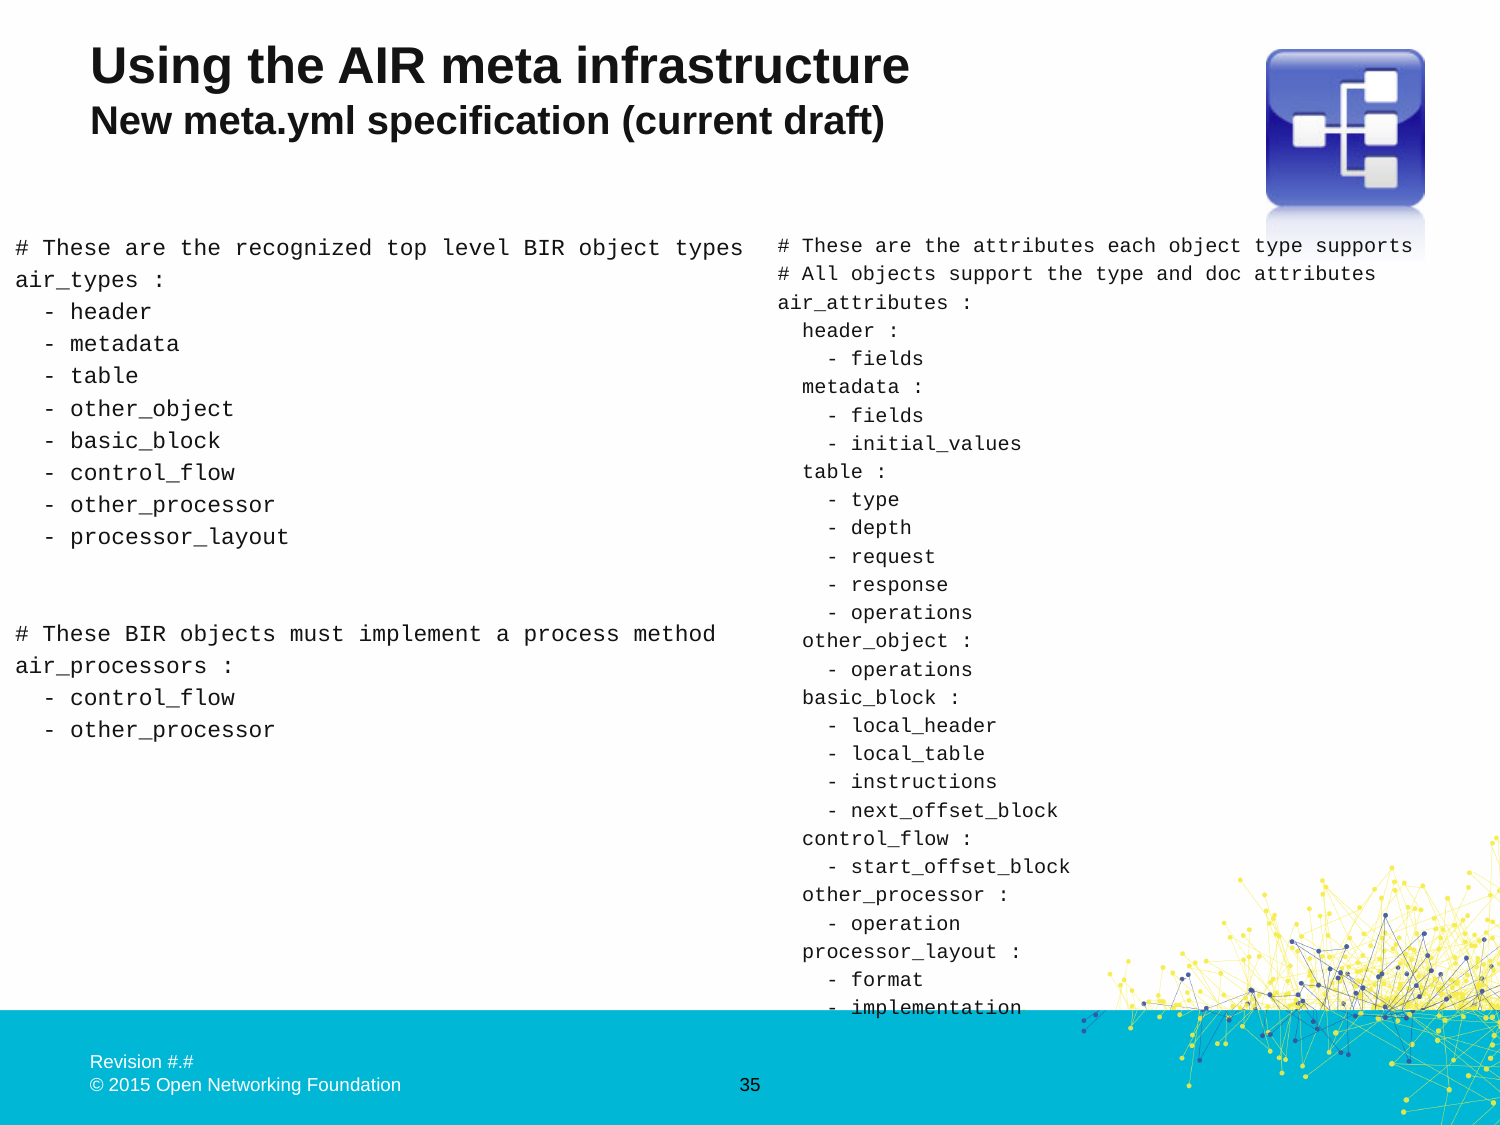

# Using the AIR meta infrastructure New meta.yml specification (current draft)
# These are the recognized top level BIR object types
air_types :
  - header
  - metadata
  - table
  - other_object
  - basic_block
  - control_flow
  - other_processor
  - processor_layout

# These BIR objects must implement a process method
air_processors :
  - control_flow
  - other_processor

# These are the attributes each object type supports
# All objects support the type and doc attributes
air_attributes :
  header :
    - fields
  metadata :
    - fields
    - initial_values
  table :
    - type
    - depth
    - request
    - response
    - operations
  other_object :
    - operations
  basic_block :
    - local_header
    - local_table
    - instructions
    - next_offset_block
  control_flow :
    - start_offset_block
  other_processor :
    - operation
  processor_layout :
    - format
    - implementation

35